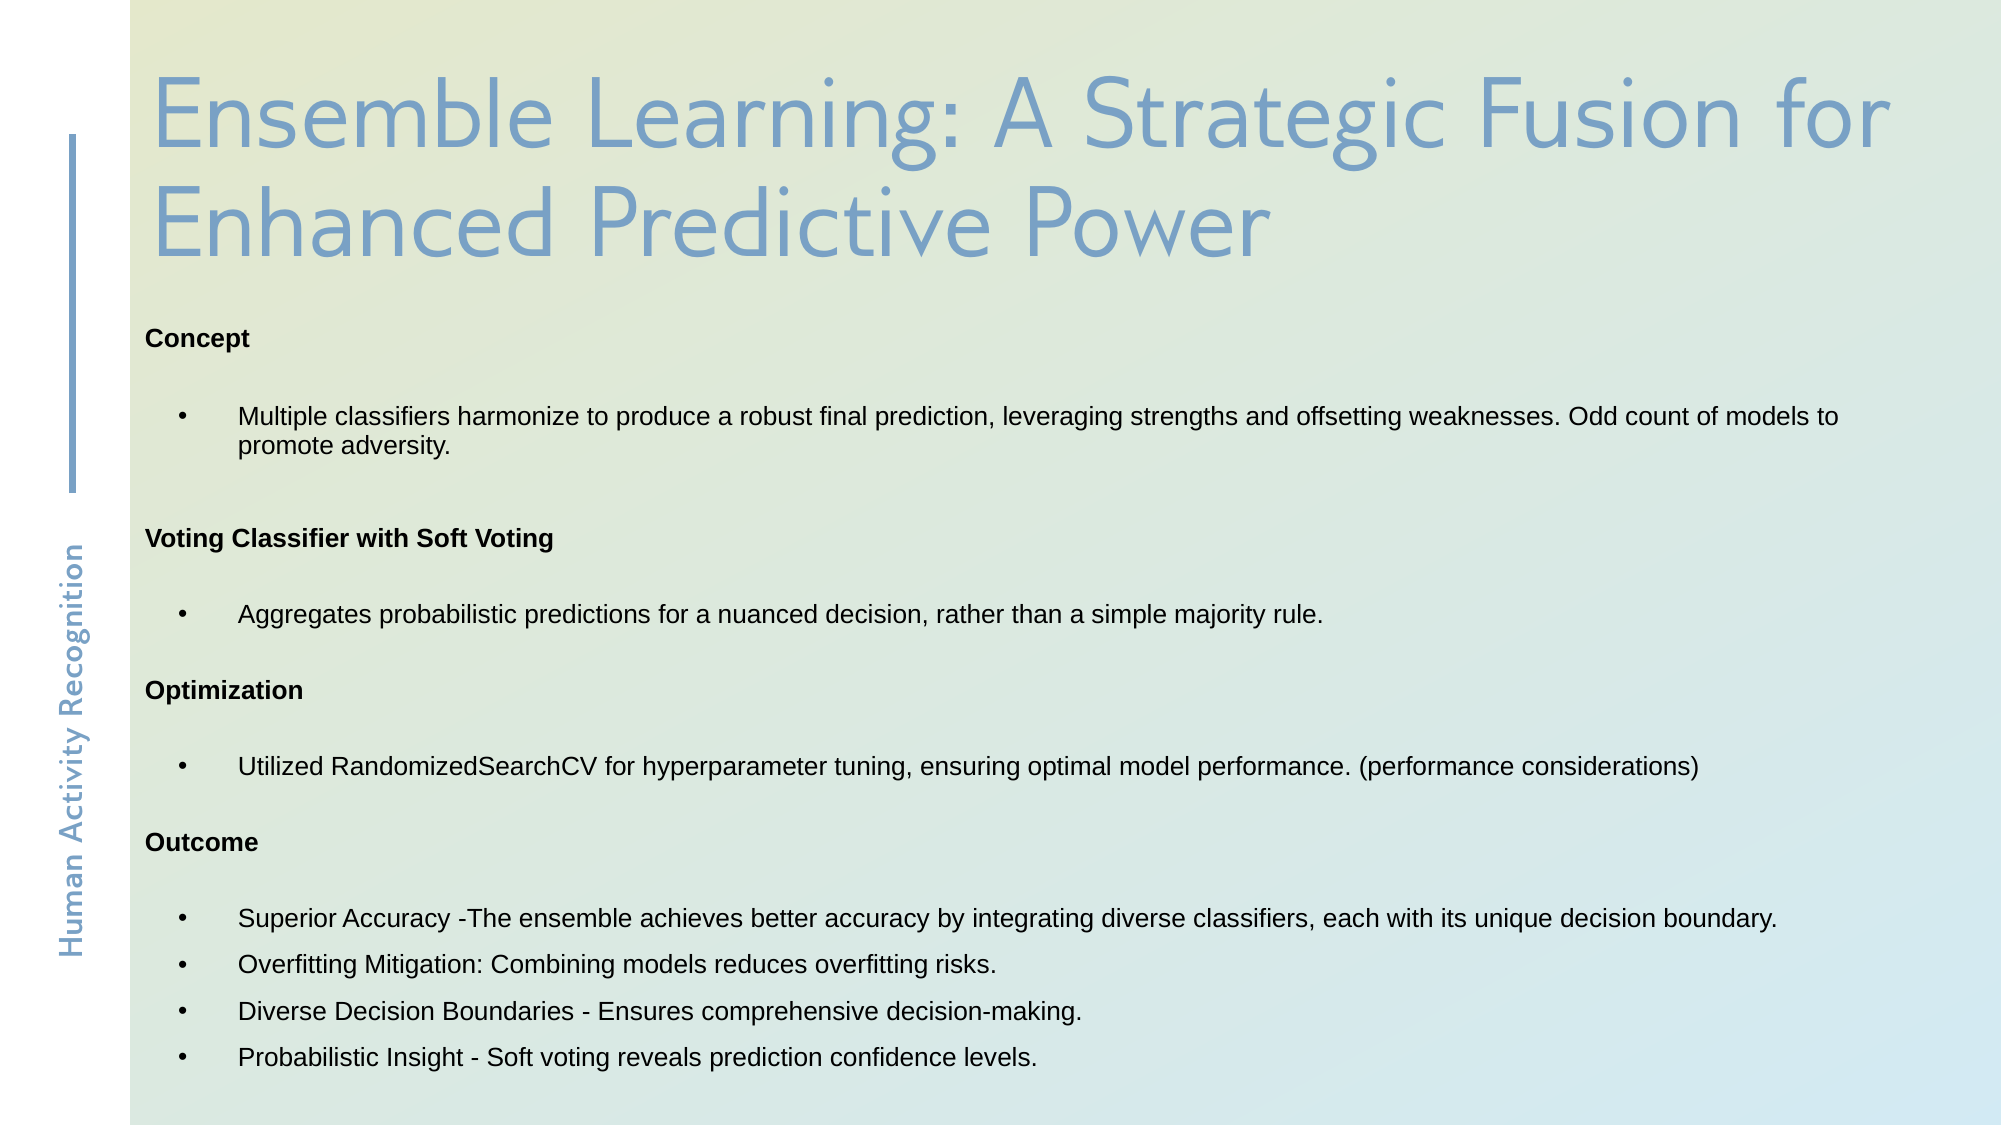

# Ensemble Learning: A Strategic Fusion for Enhanced Predictive Power
Concept
Multiple classifiers harmonize to produce a robust final prediction, leveraging strengths and offsetting weaknesses. Odd count of models to promote adversity.

Voting Classifier with Soft Voting
Aggregates probabilistic predictions for a nuanced decision, rather than a simple majority rule.
Optimization
Utilized RandomizedSearchCV for hyperparameter tuning, ensuring optimal model performance. (performance considerations)
Outcome
Superior Accuracy -The ensemble achieves better accuracy by integrating diverse classifiers, each with its unique decision boundary.
Overfitting Mitigation: Combining models reduces overfitting risks.
Diverse Decision Boundaries - Ensures comprehensive decision-making.
Probabilistic Insight - Soft voting reveals prediction confidence levels.
Human Activity Recognition